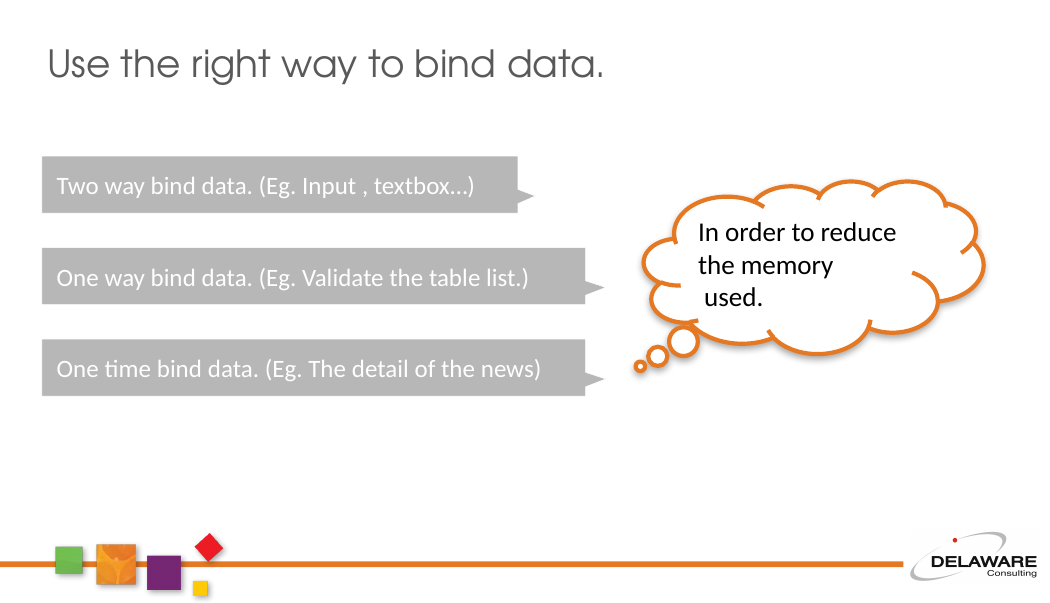

Use the right way to bind data.
Two way bind data. (Eg. Input , textbox…)
In order to reduce the memory
 used.
One way bind data. (Eg. Validate the table list.)
One time bind data. (Eg. The detail of the news)